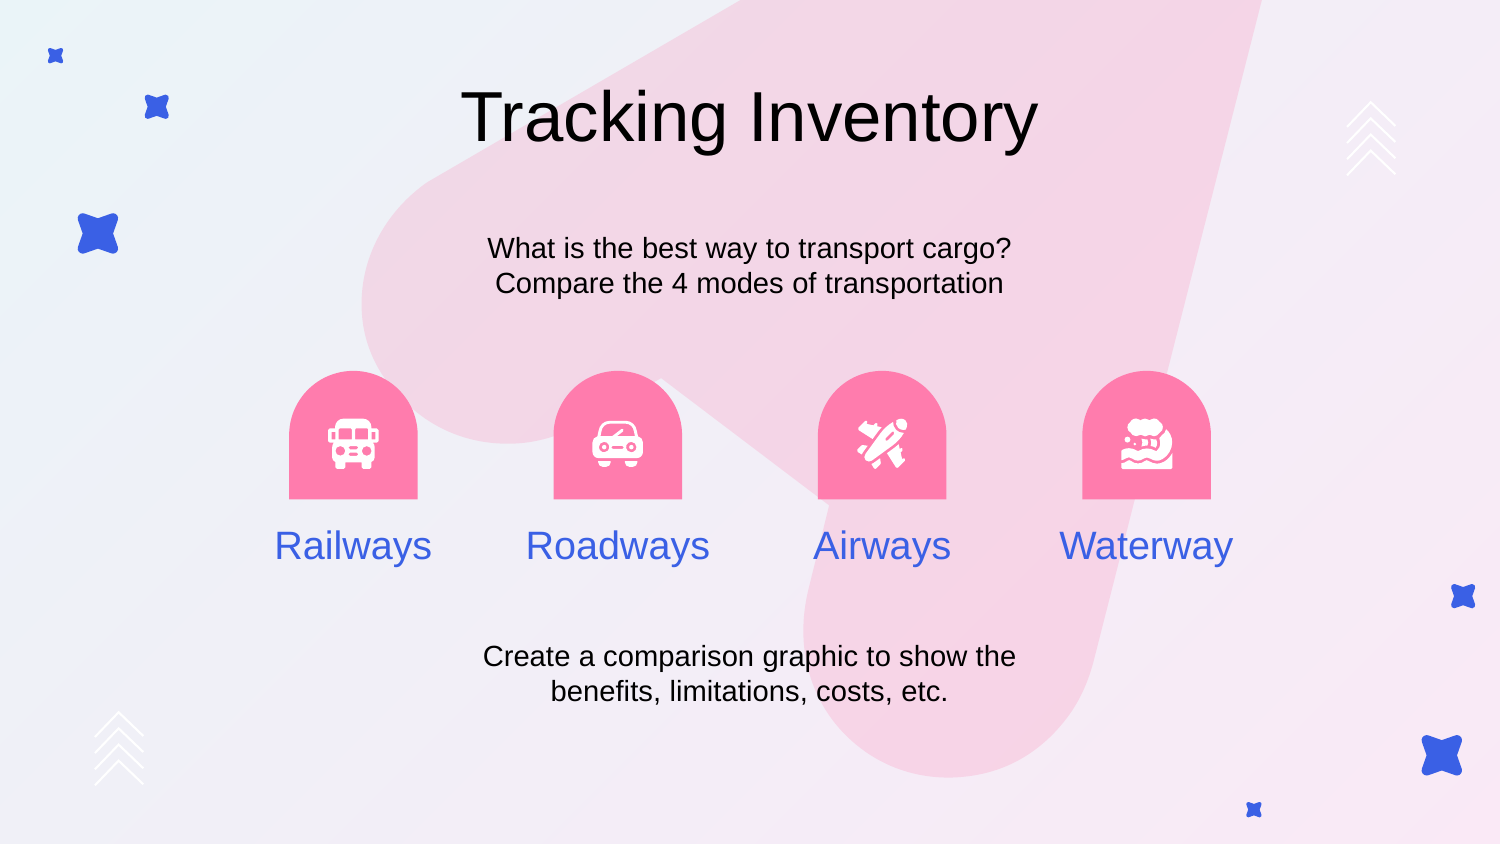

# Tracking Inventory
What is the best way to transport cargo?
Compare the 4 modes of transportation

Railways
Roadways
Airways
Waterway
Create a comparison graphic to show the benefits, limitations, costs, etc.